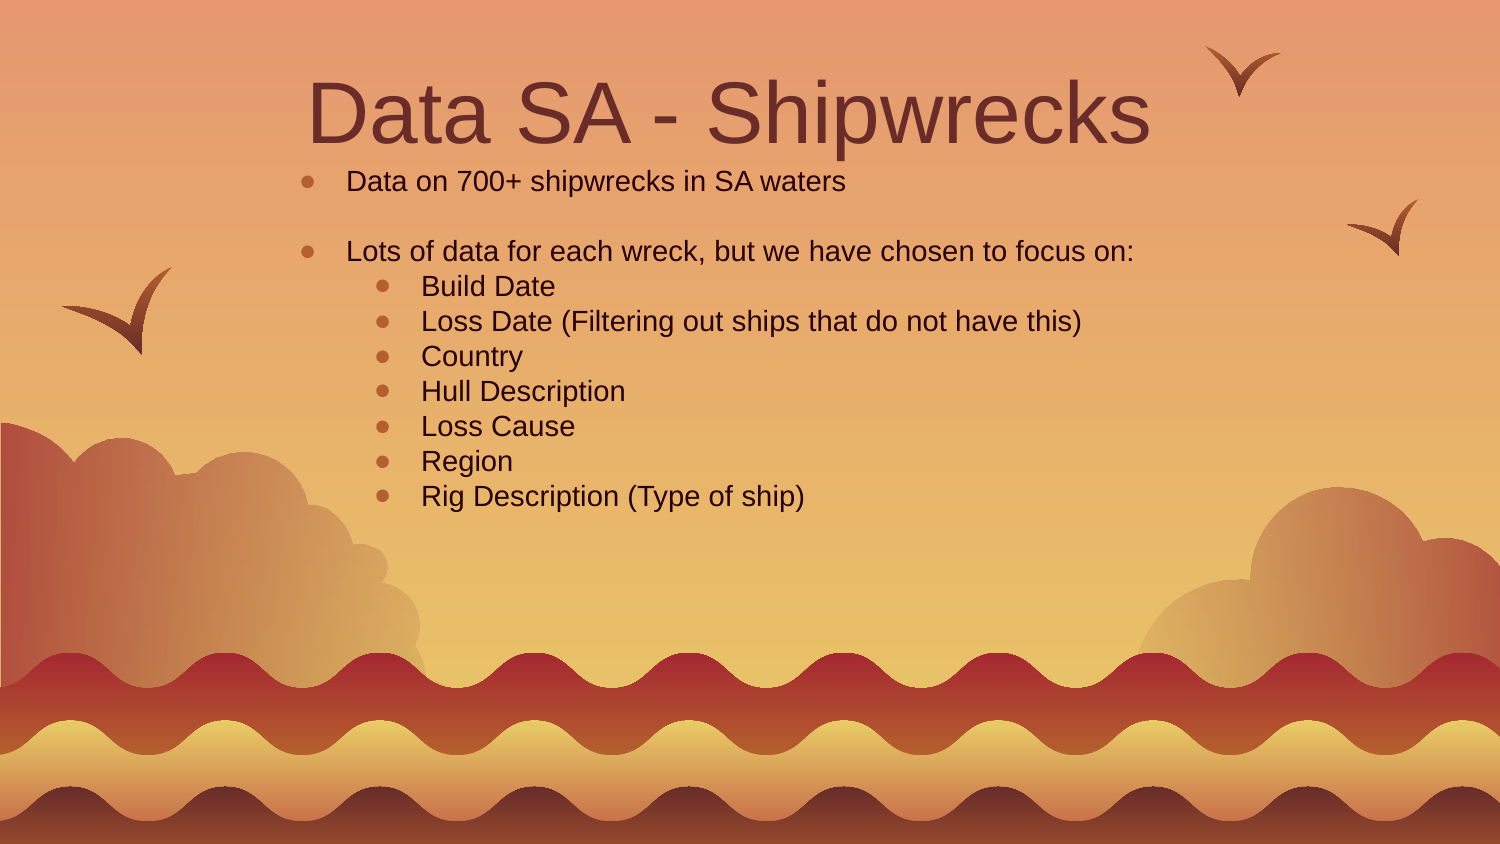

# Data SA - Shipwrecks
Data on 700+ shipwrecks in SA waters

Lots of data for each wreck, but we have chosen to focus on:
Build Date
Loss Date (Filtering out ships that do not have this)
Country
Hull Description
Loss Cause
Region
Rig Description (Type of ship)